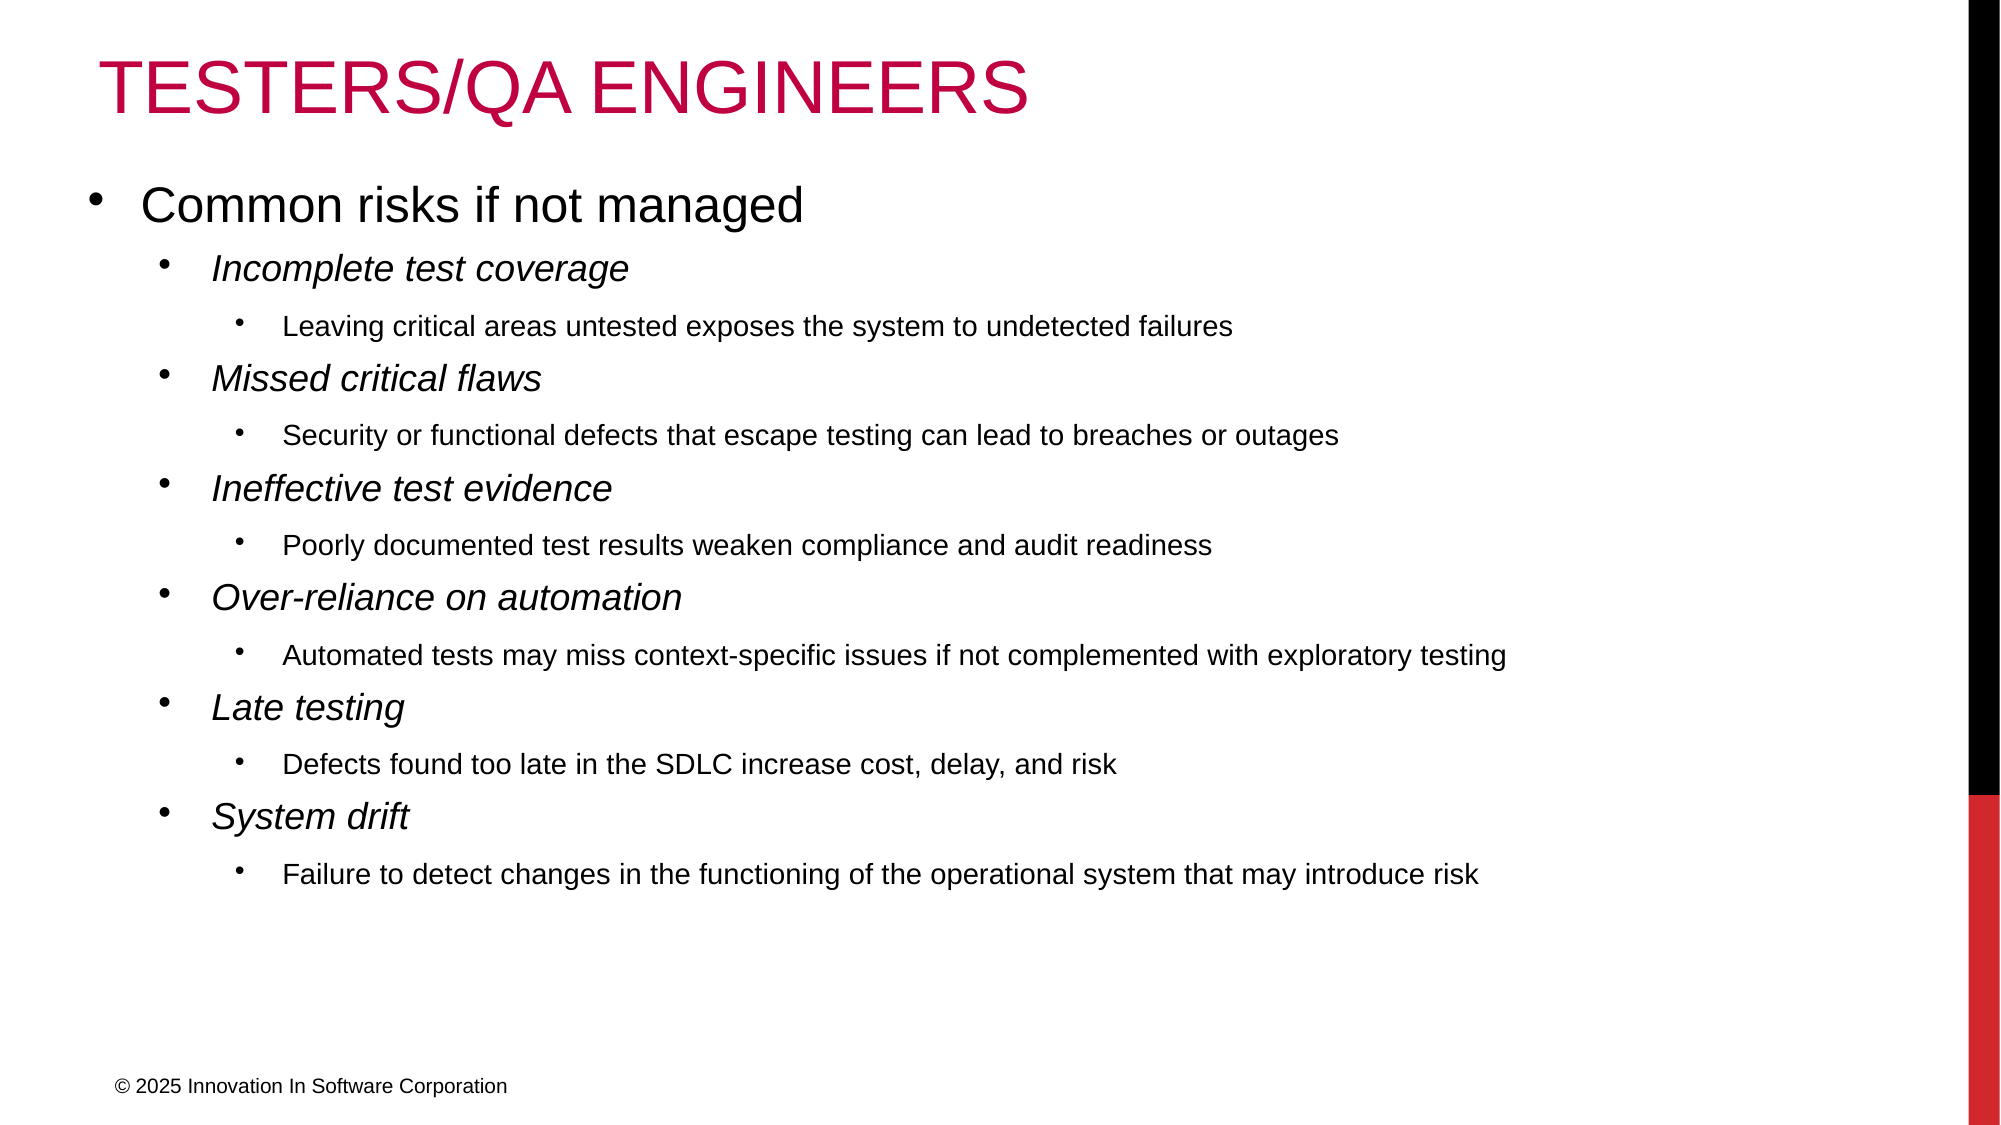

# Testers/QA Engineers
Common risks if not managed
Incomplete test coverage
Leaving critical areas untested exposes the system to undetected failures
Missed critical flaws
Security or functional defects that escape testing can lead to breaches or outages
Ineffective test evidence
Poorly documented test results weaken compliance and audit readiness
Over-reliance on automation
Automated tests may miss context-specific issues if not complemented with exploratory testing
Late testing
Defects found too late in the SDLC increase cost, delay, and risk
System drift
Failure to detect changes in the functioning of the operational system that may introduce risk
© 2025 Innovation In Software Corporation